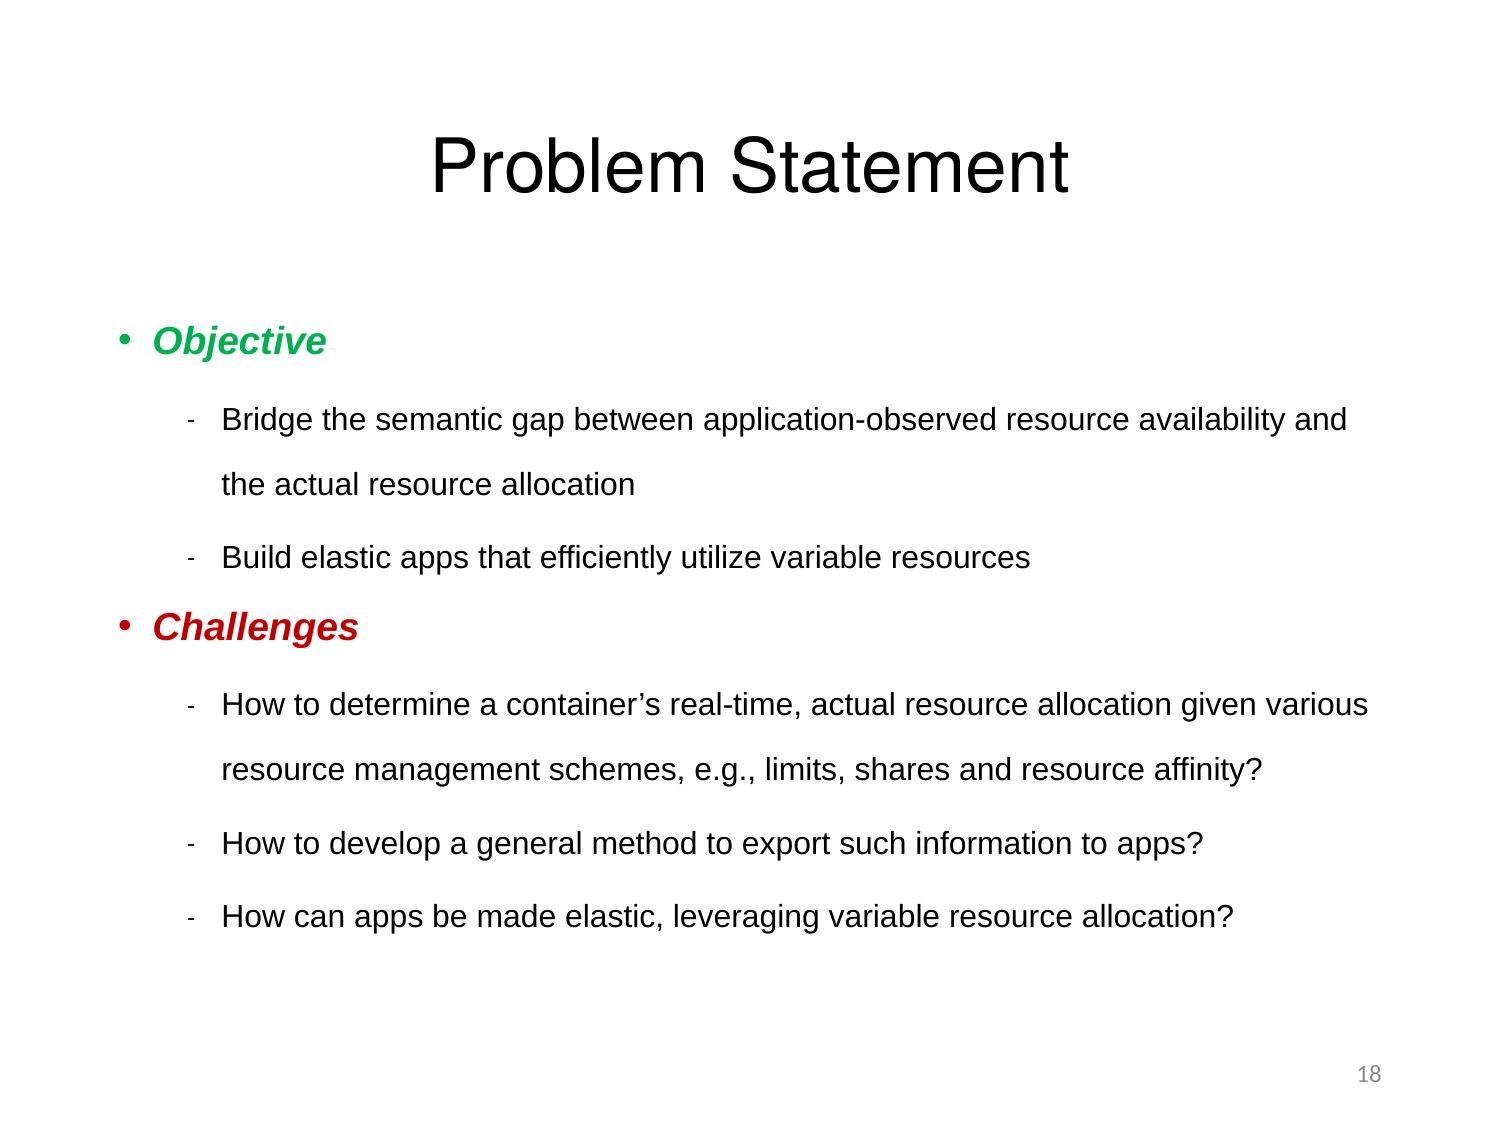

# Problem Statement
Objective
Bridge the semantic gap between application-observed resource availability and the actual resource allocation
Build elastic apps that efficiently utilize variable resources
Challenges
How to determine a container’s real-time, actual resource allocation given various resource management schemes, e.g., limits, shares and resource affinity?
How to develop a general method to export such information to apps?
How can apps be made elastic, leveraging variable resource allocation?
18